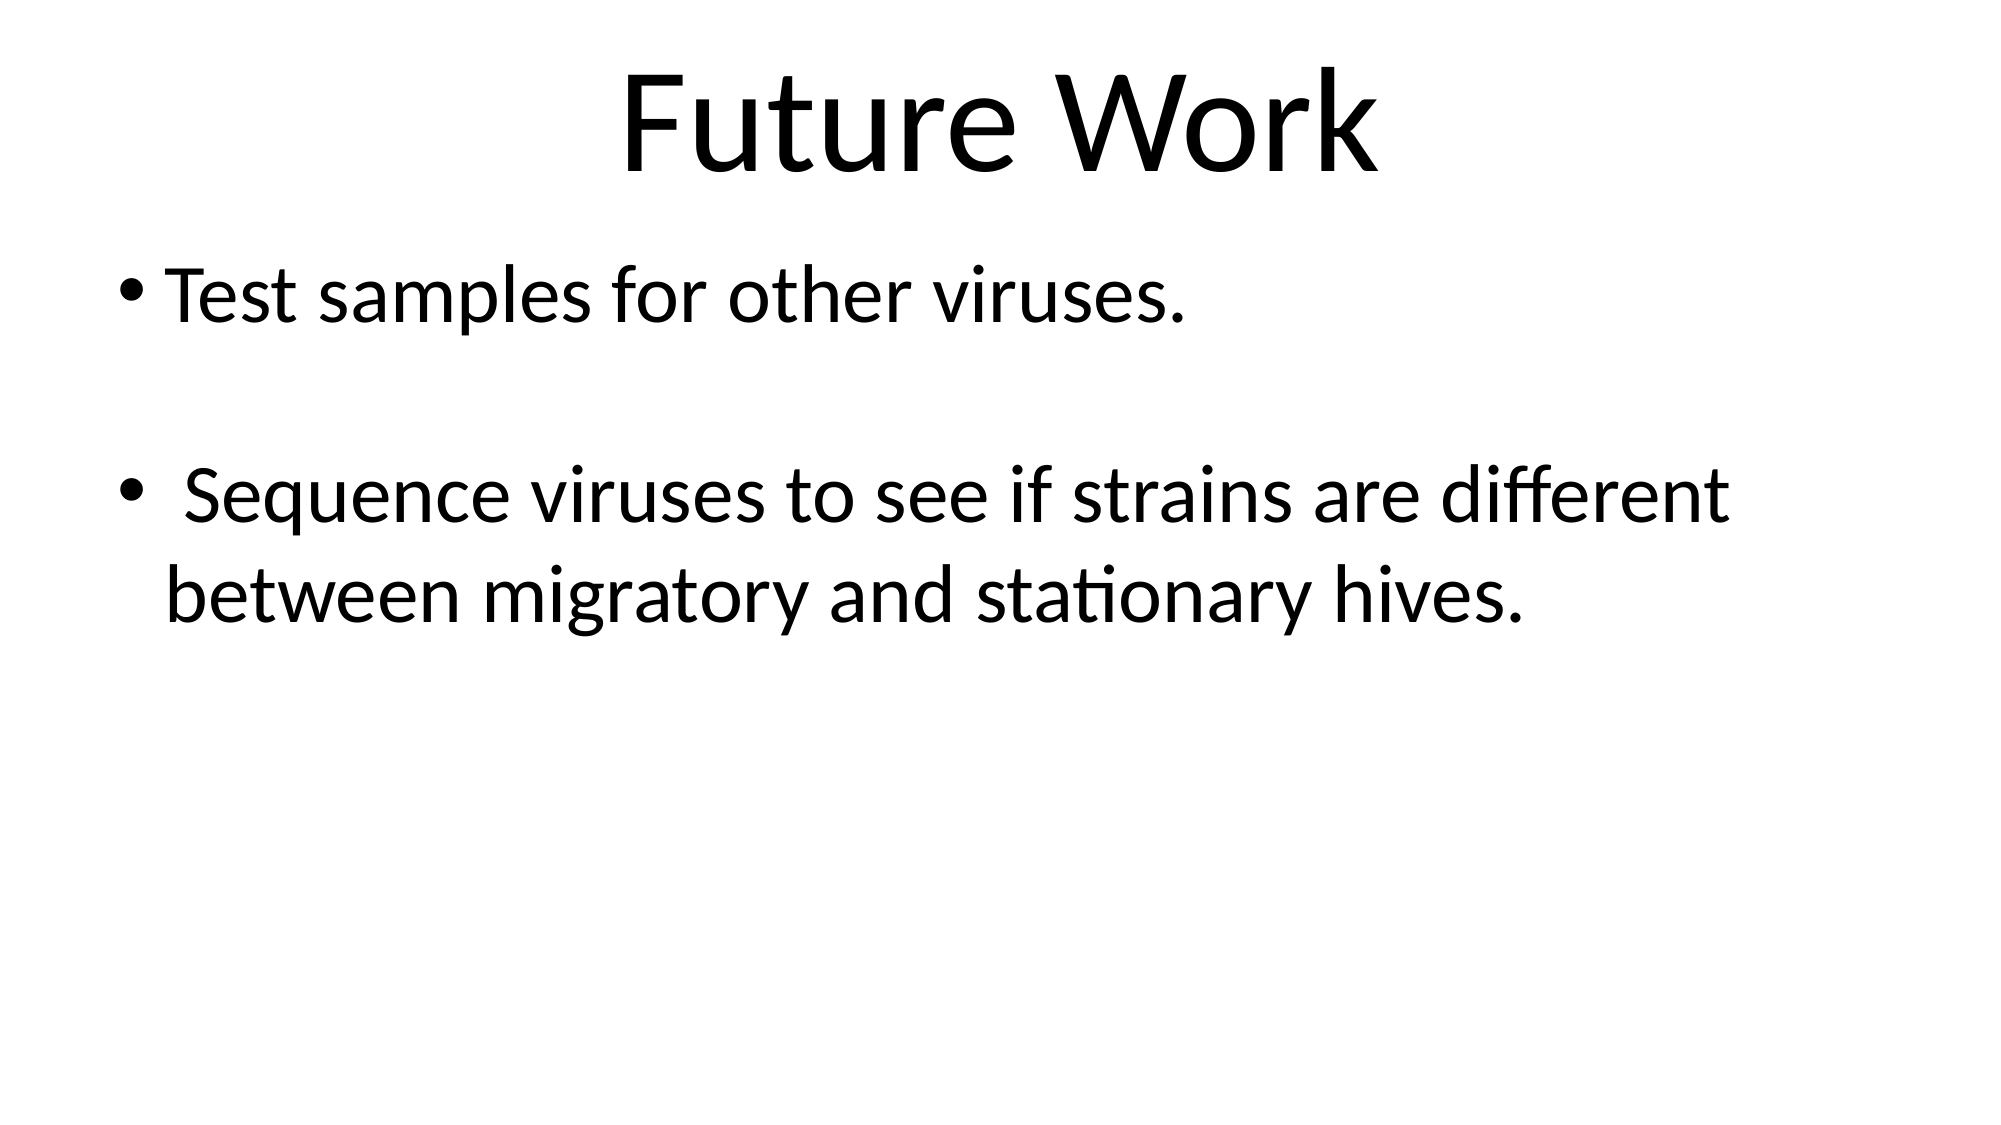

# Future Work
Test samples for other viruses.

 Sequence viruses to see if strains are different between migratory and stationary hives.